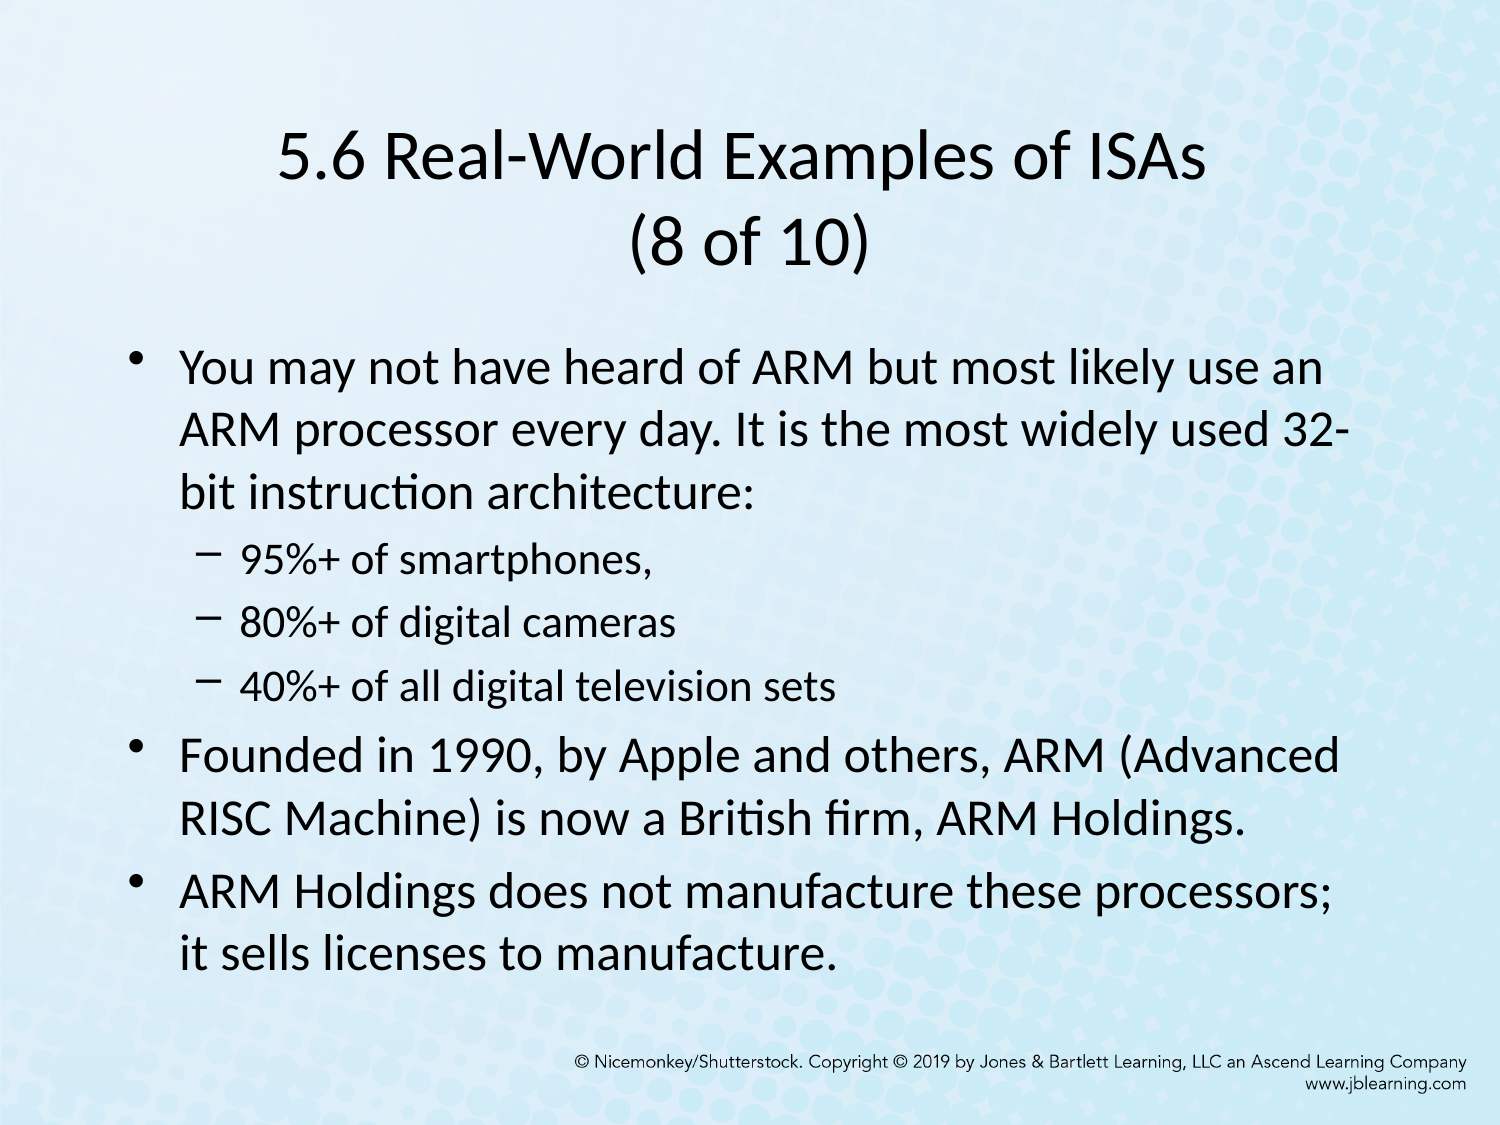

# 5.6 Real-World Examples of ISAs (8 of 10)
You may not have heard of ARM but most likely use an ARM processor every day. It is the most widely used 32-bit instruction architecture:
95%+ of smartphones,
80%+ of digital cameras
40%+ of all digital television sets
Founded in 1990, by Apple and others, ARM (Advanced RISC Machine) is now a British firm, ARM Holdings.
ARM Holdings does not manufacture these processors; it sells licenses to manufacture.